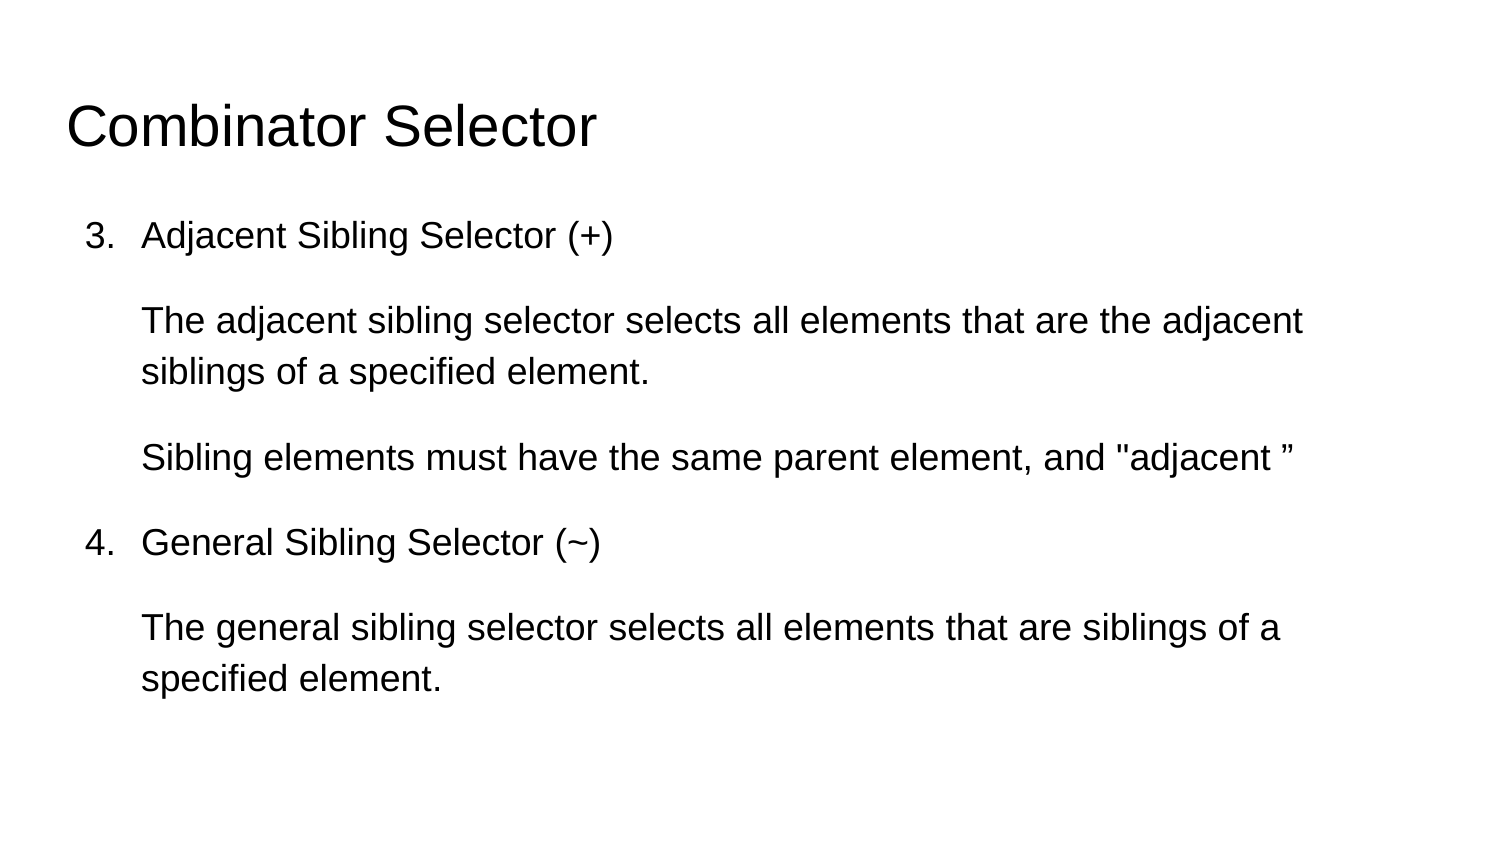

# Combinator Selector
Adjacent Sibling Selector (+)
The adjacent sibling selector selects all elements that are the adjacent siblings of a specified element.
Sibling elements must have the same parent element, and "adjacent ”
General Sibling Selector (~)
The general sibling selector selects all elements that are siblings of a specified element.